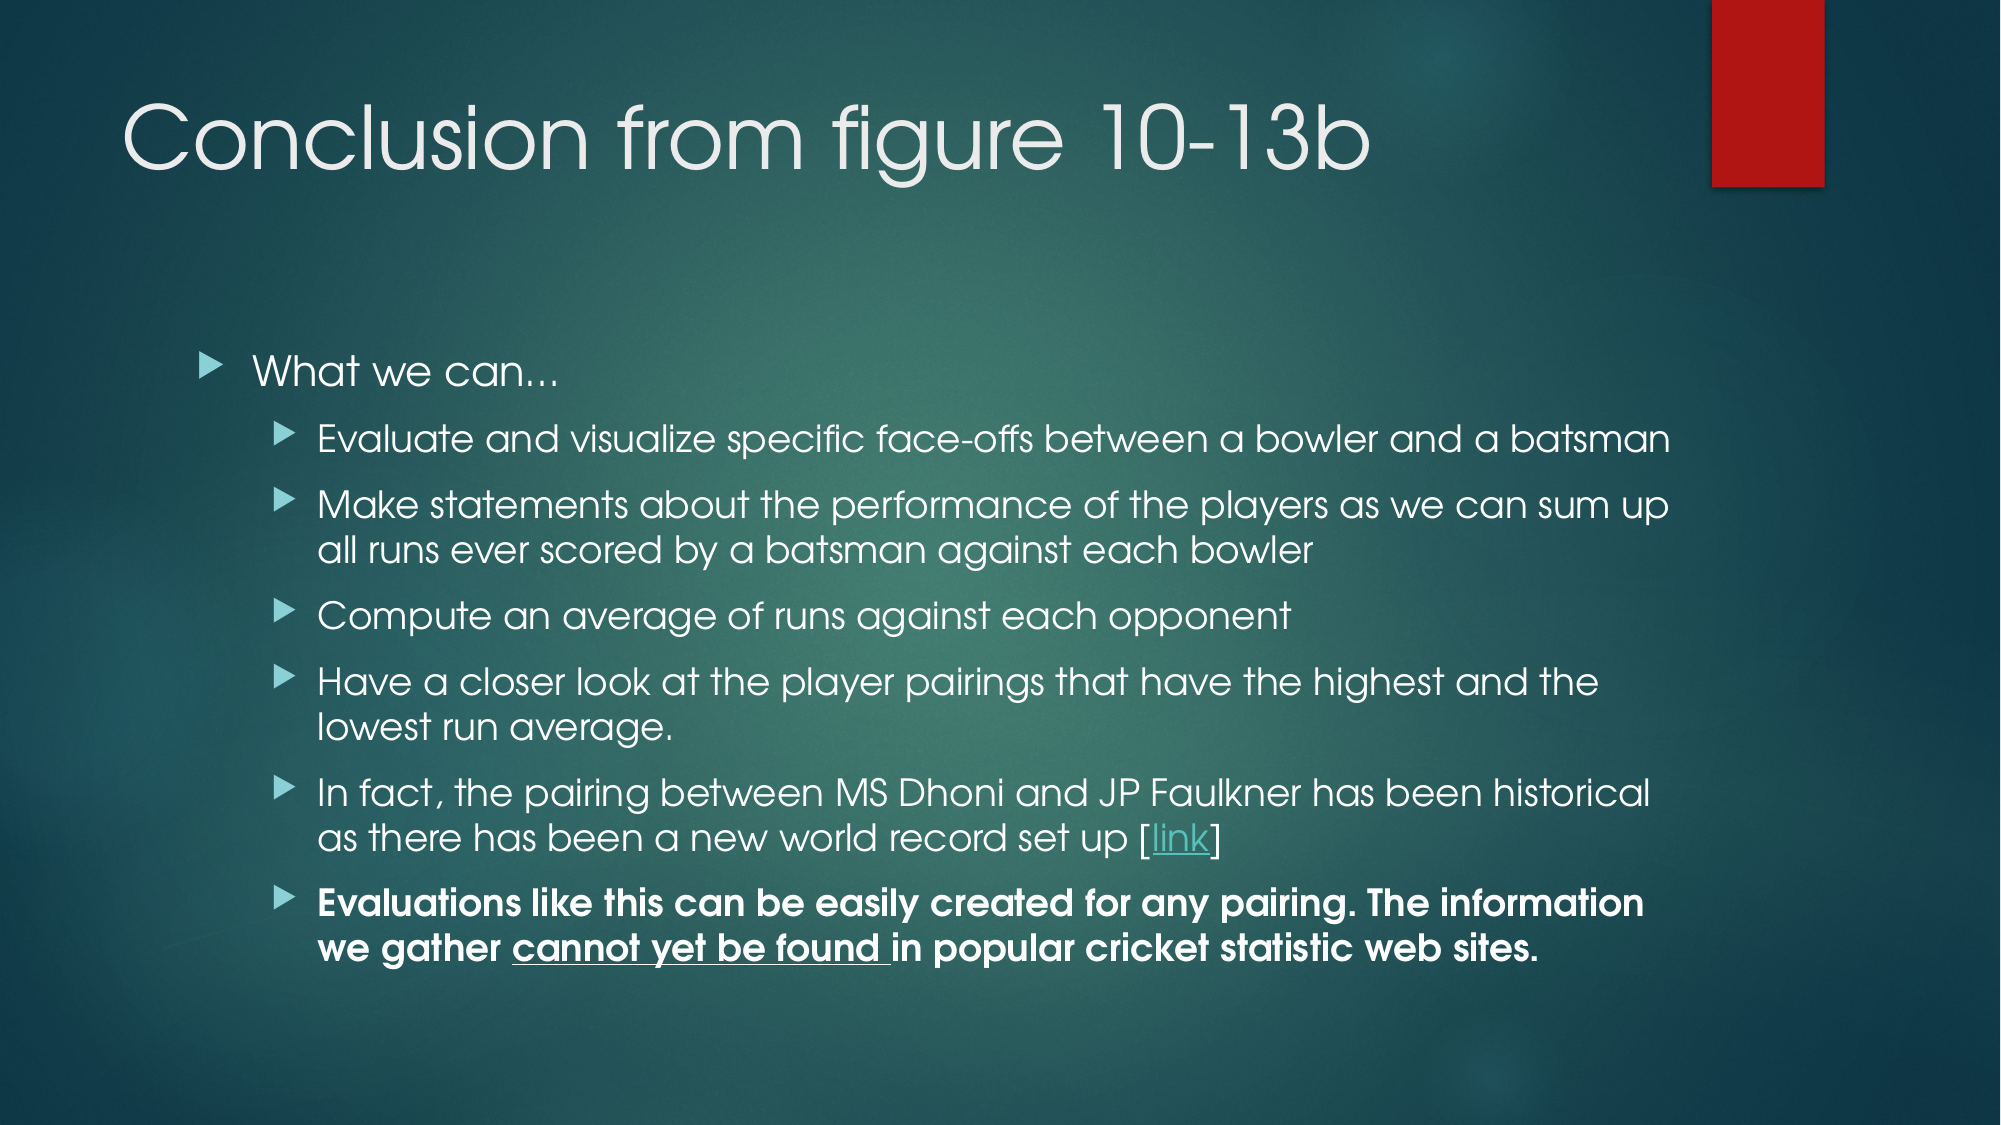

# Conclusion from figure 10-13b
What we can…
Evaluate and visualize specific face-offs between a bowler and a batsman
Make statements about the performance of the players as we can sum up all runs ever scored by a batsman against each bowler
Compute an average of runs against each opponent
Have a closer look at the player pairings that have the highest and the lowest run average.
In fact, the pairing between MS Dhoni and JP Faulkner has been historical as there has been a new world record set up [link]
Evaluations like this can be easily created for any pairing. The information we gather cannot yet be found in popular cricket statistic web sites.